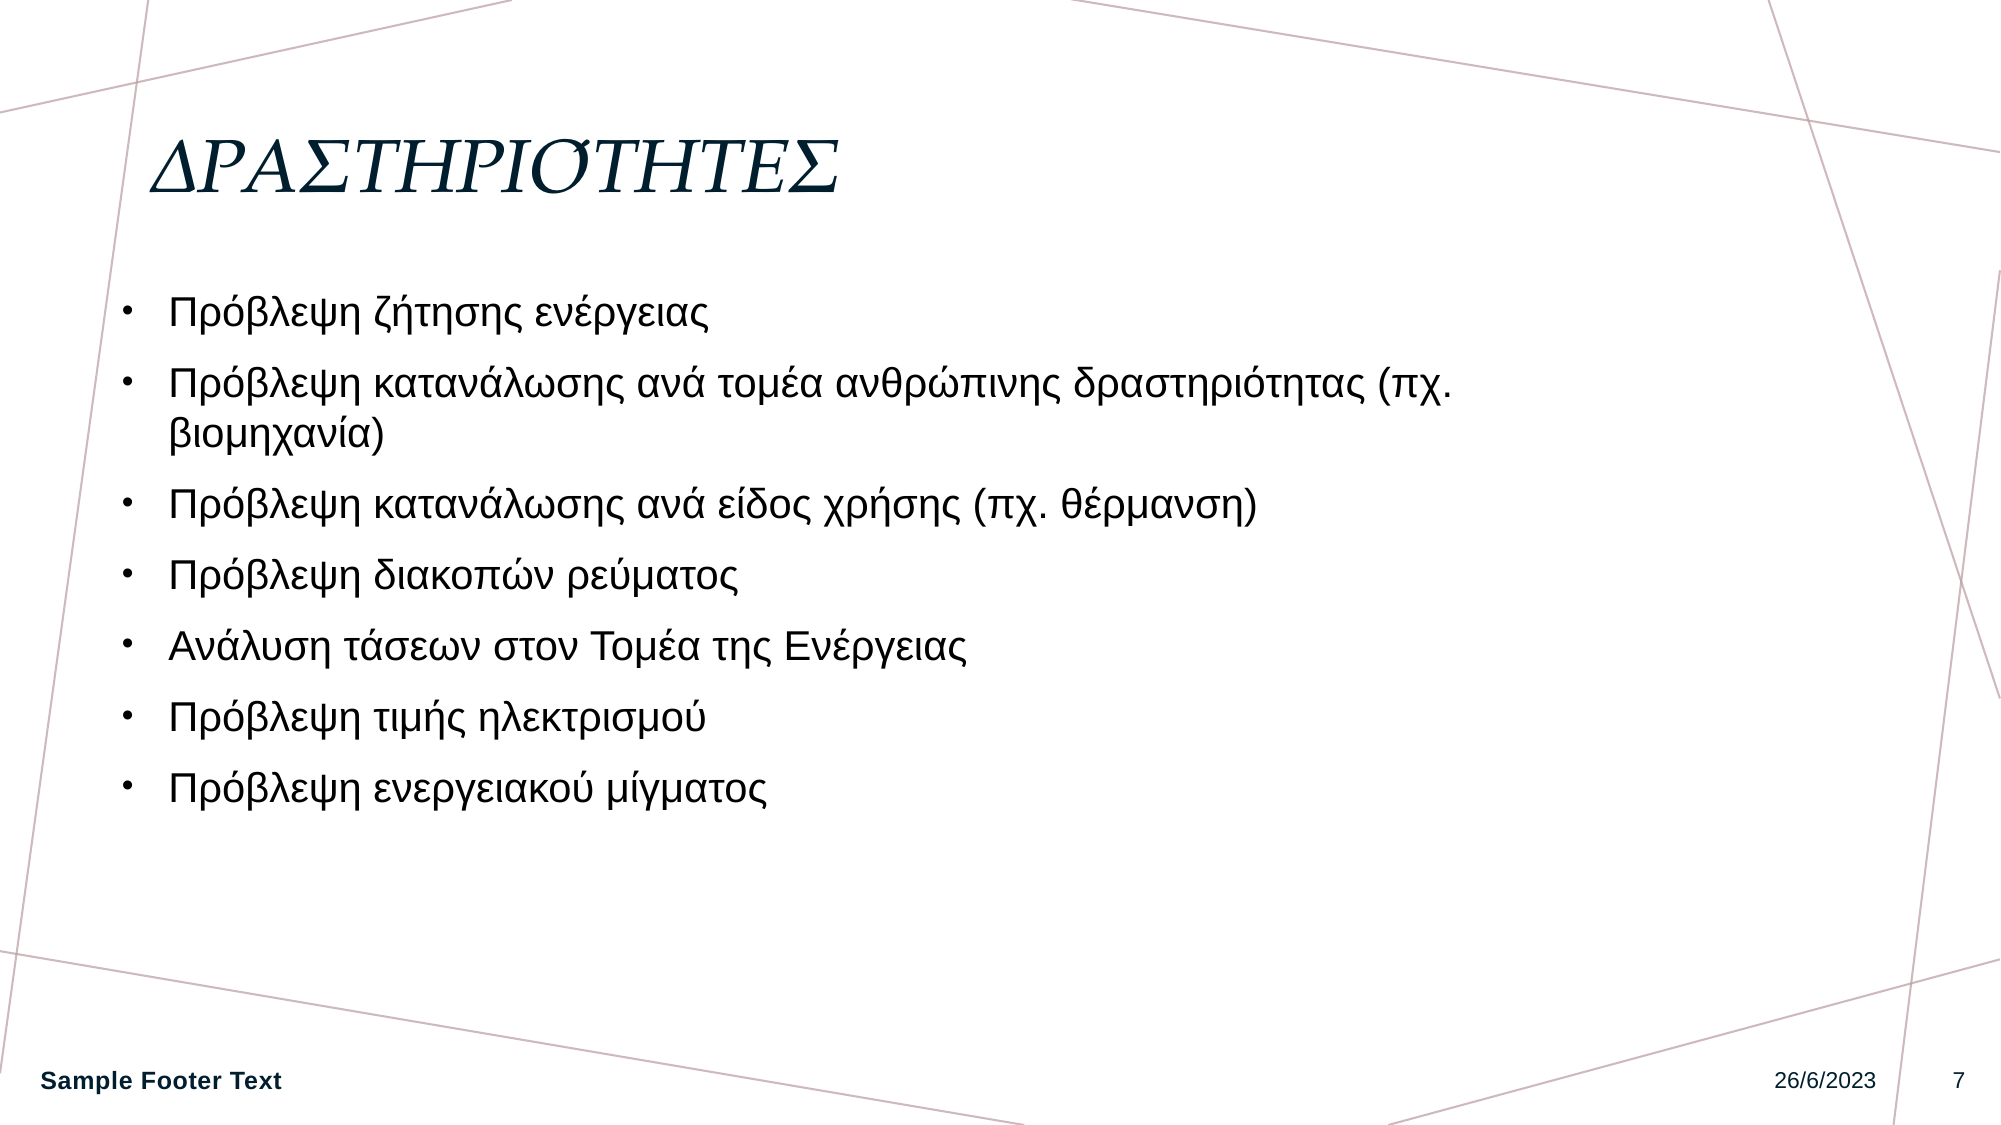

# δραστηριότητες
Πρόβλεψη ζήτησης ενέργειας
Πρόβλεψη κατανάλωσης ανά τομέα ανθρώπινης δραστηριότητας (πχ. βιομηχανία)
Πρόβλεψη κατανάλωσης ανά είδος χρήσης (πχ. θέρμανση)
Πρόβλεψη διακοπών ρεύματος
Ανάλυση τάσεων στον Τομέα της Ενέργειας
Πρόβλεψη τιμής ηλεκτρισμού
Πρόβλεψη ενεργειακού μίγματος
Sample Footer Text
26/6/2023
7